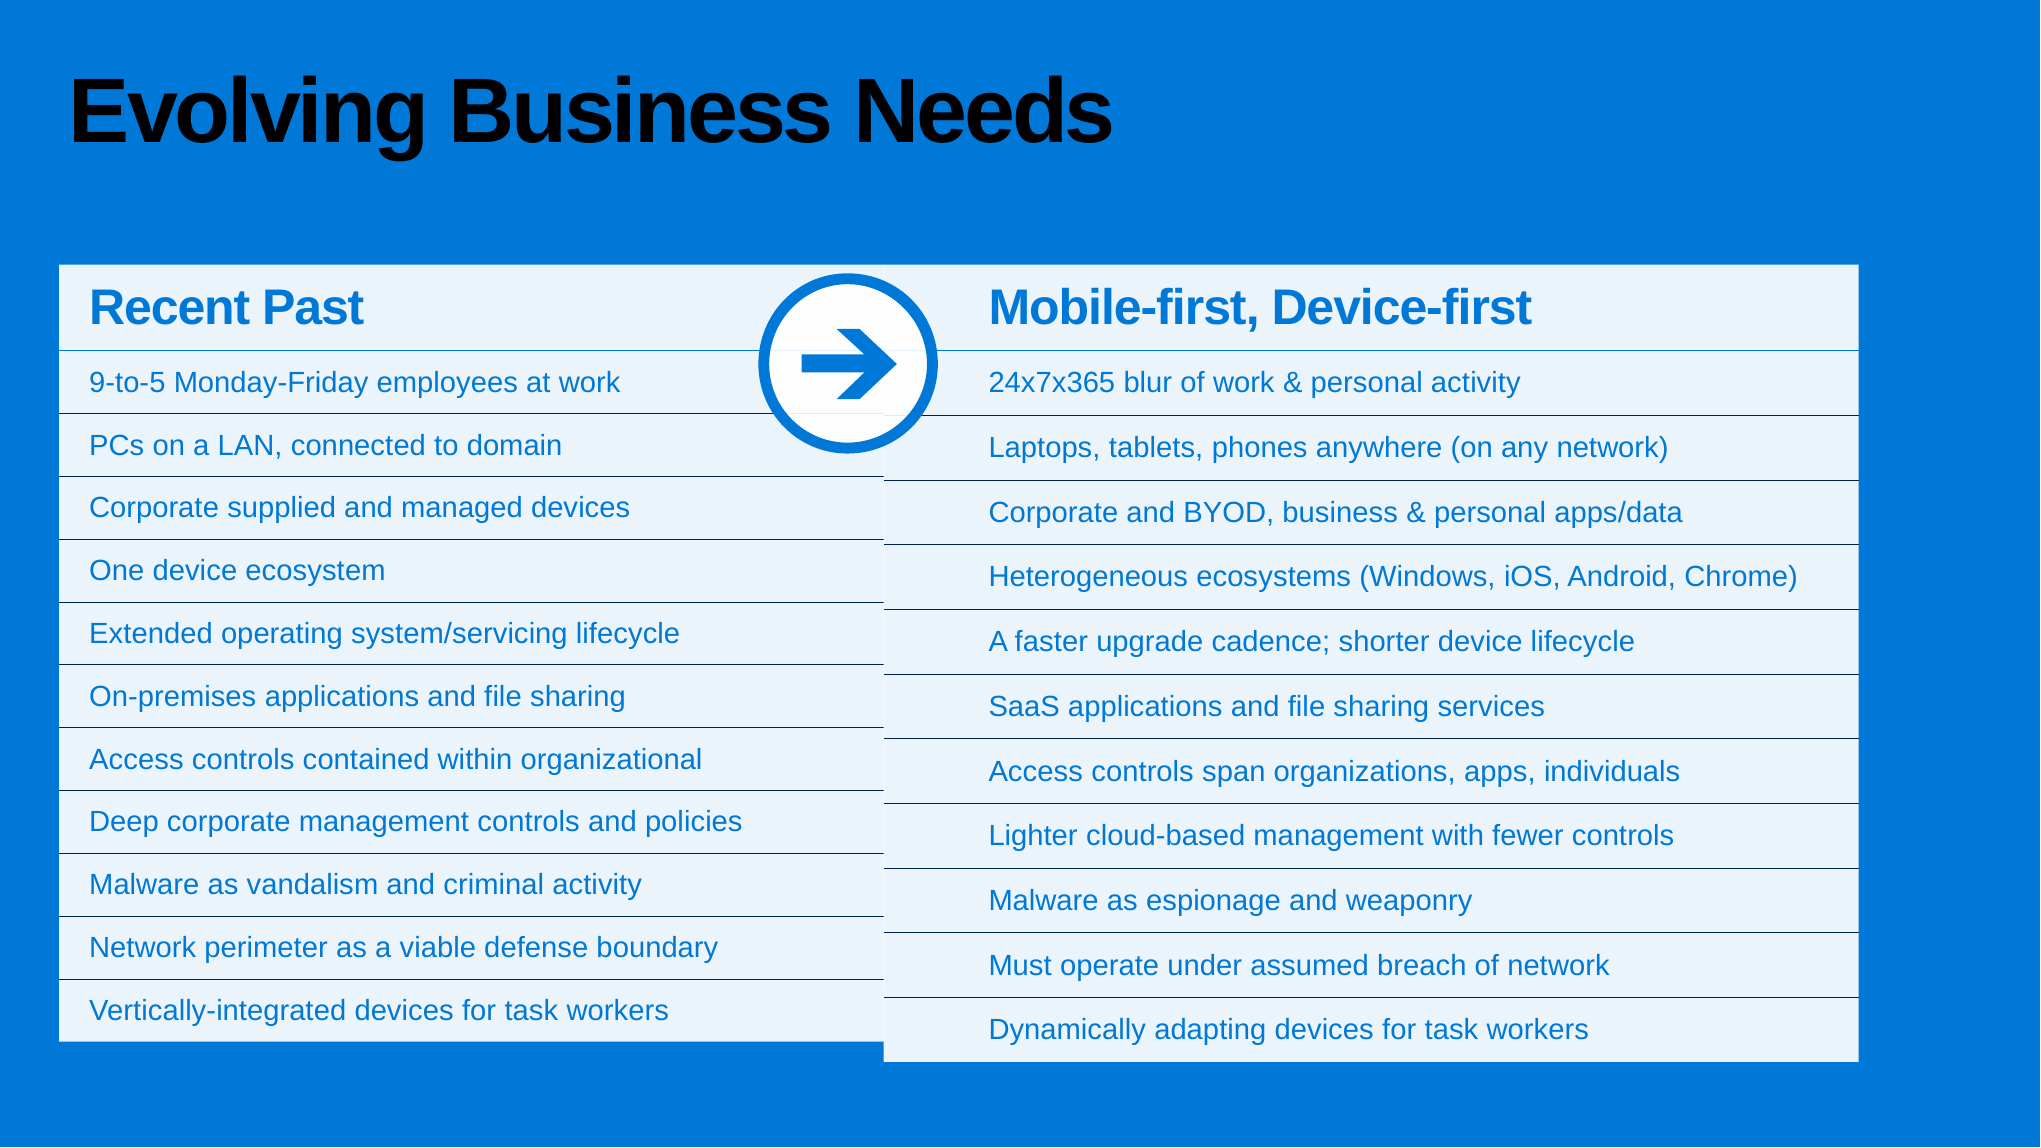

# Evolving Business Needs
| Recent Past |
| --- |
| 9-to-5 Monday-Friday employees at work |
| PCs on a LAN, connected to domain |
| Corporate supplied and managed devices |
| One device ecosystem |
| Extended operating system/servicing lifecycle |
| On-premises applications and file sharing |
| Access controls contained within organizational |
| Deep corporate management controls and policies |
| Malware as vandalism and criminal activity |
| Network perimeter as a viable defense boundary |
| Vertically-integrated devices for task workers |
| Mobile-first, Device-first |
| --- |
| 24x7x365 blur of work & personal activity |
| Laptops, tablets, phones anywhere (on any network) |
| Corporate and BYOD, business & personal apps/data |
| Heterogeneous ecosystems (Windows, iOS, Android, Chrome) |
| A faster upgrade cadence; shorter device lifecycle |
| SaaS applications and file sharing services |
| Access controls span organizations, apps, individuals |
| Lighter cloud-based management with fewer controls |
| Malware as espionage and weaponry |
| Must operate under assumed breach of network |
| Dynamically adapting devices for task workers |